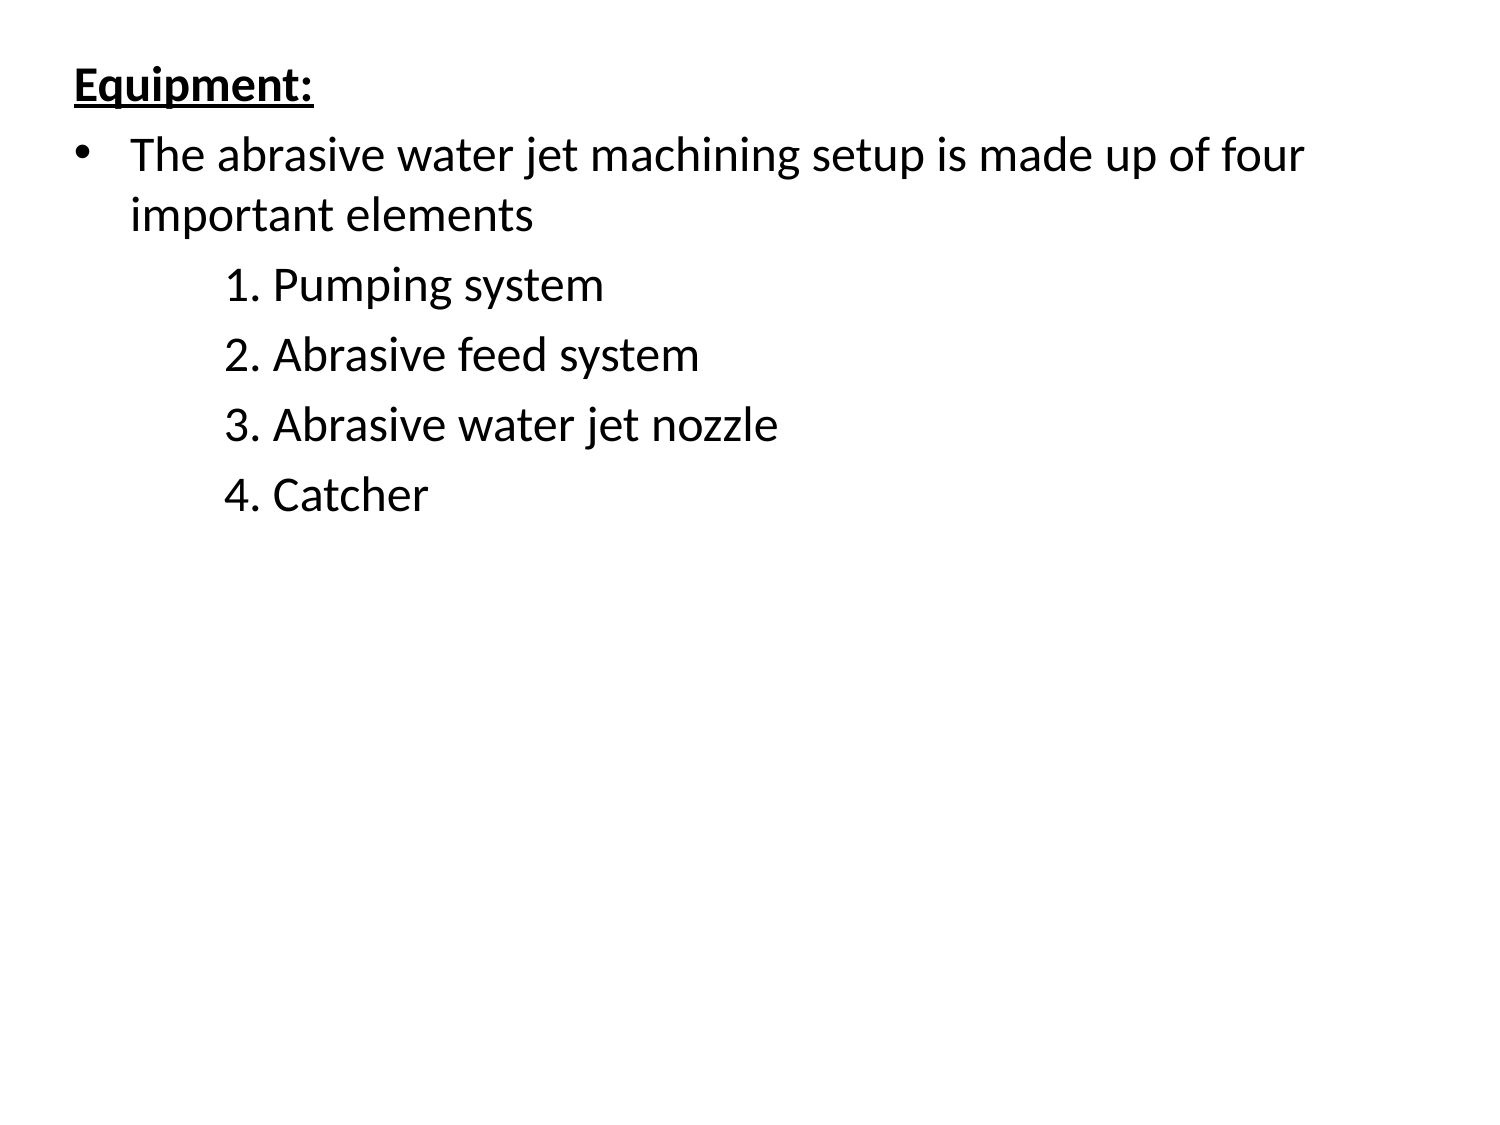

Equipment:
The abrasive water jet machining setup is made up of four important elements
	1. Pumping system
	2. Abrasive feed system
	3. Abrasive water jet nozzle
	4. Catcher